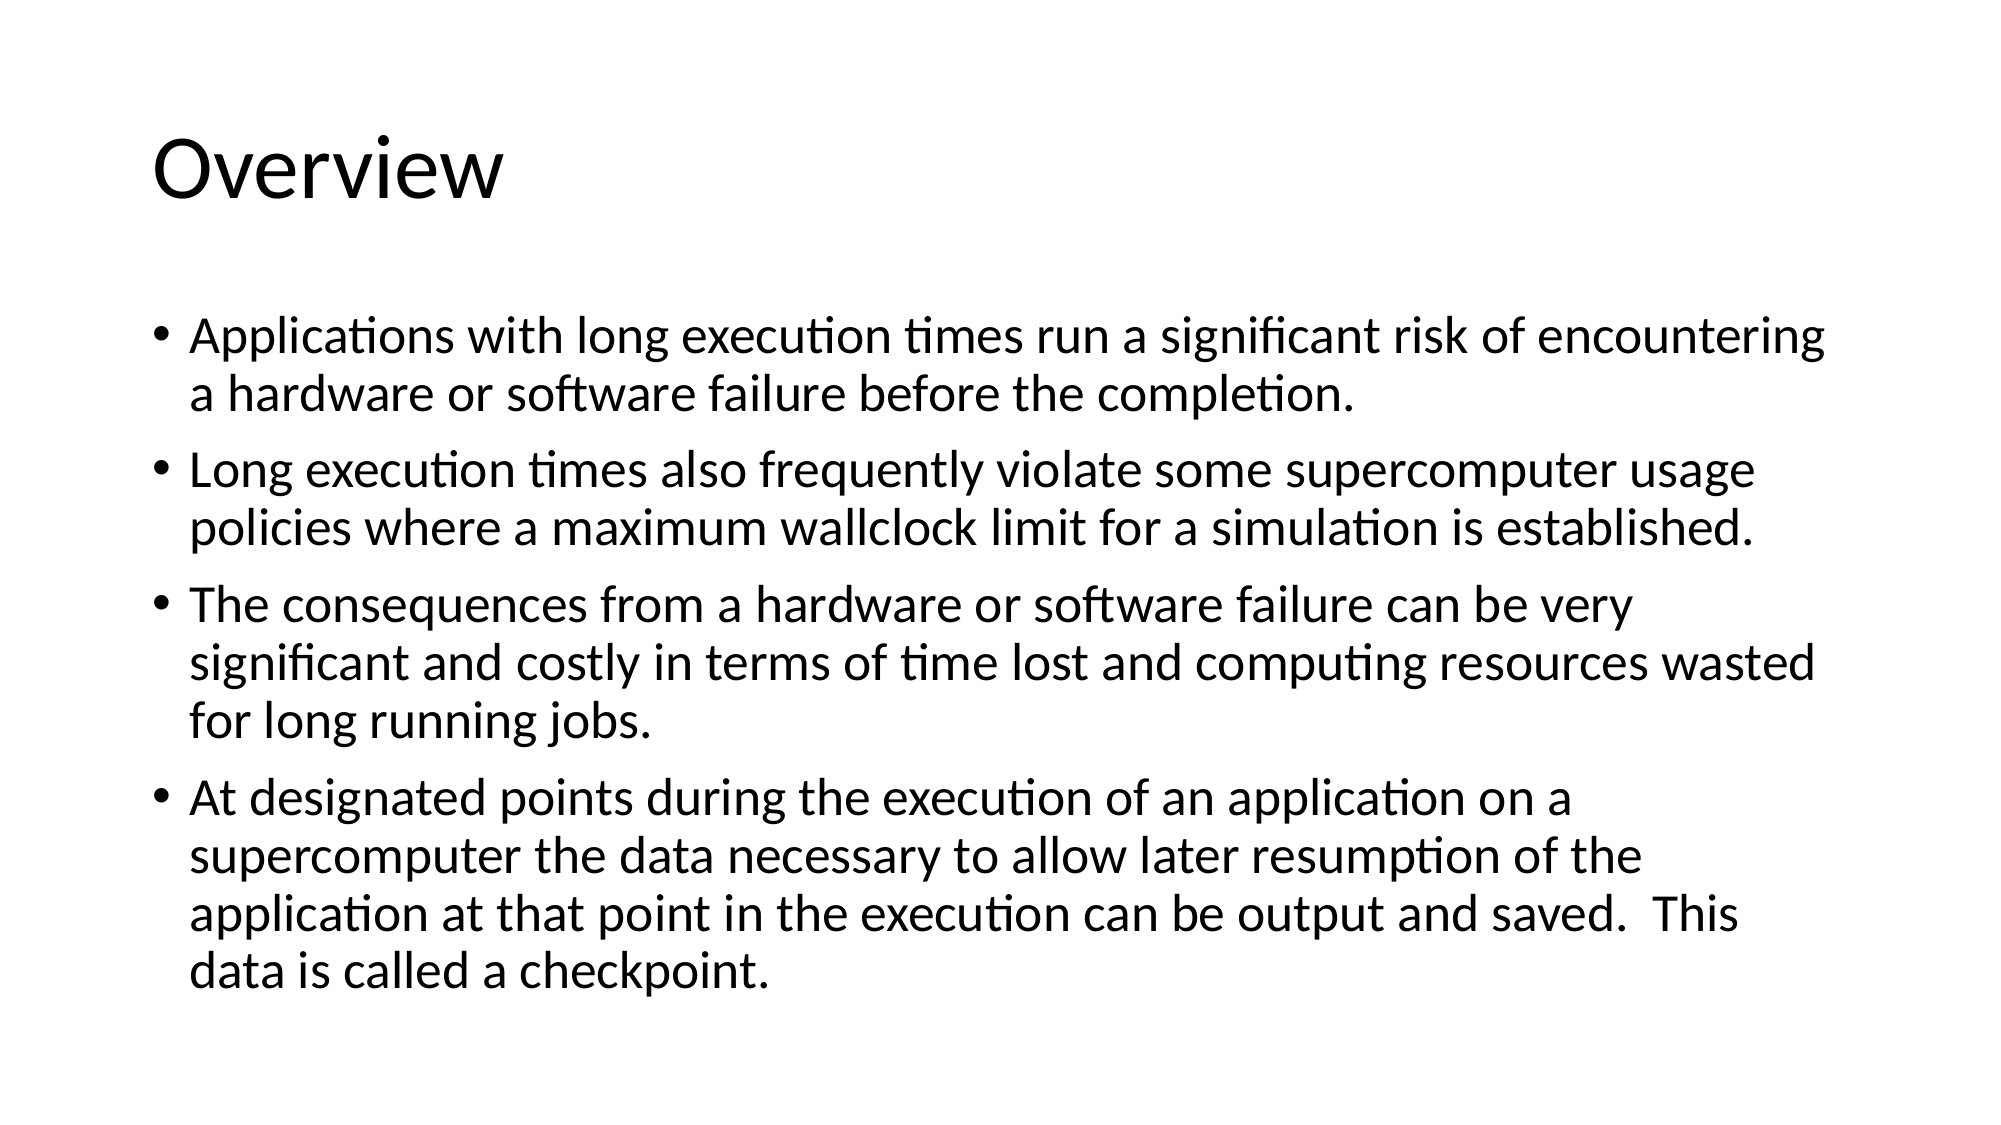

# Overview
Applications with long execution times run a significant risk of encountering a hardware or software failure before the completion.
Long execution times also frequently violate some supercomputer usage policies where a maximum wallclock limit for a simulation is established.
The consequences from a hardware or software failure can be very significant and costly in terms of time lost and computing resources wasted for long running jobs.
At designated points during the execution of an application on a supercomputer the data necessary to allow later resumption of the application at that point in the execution can be output and saved.  This data is called a checkpoint.